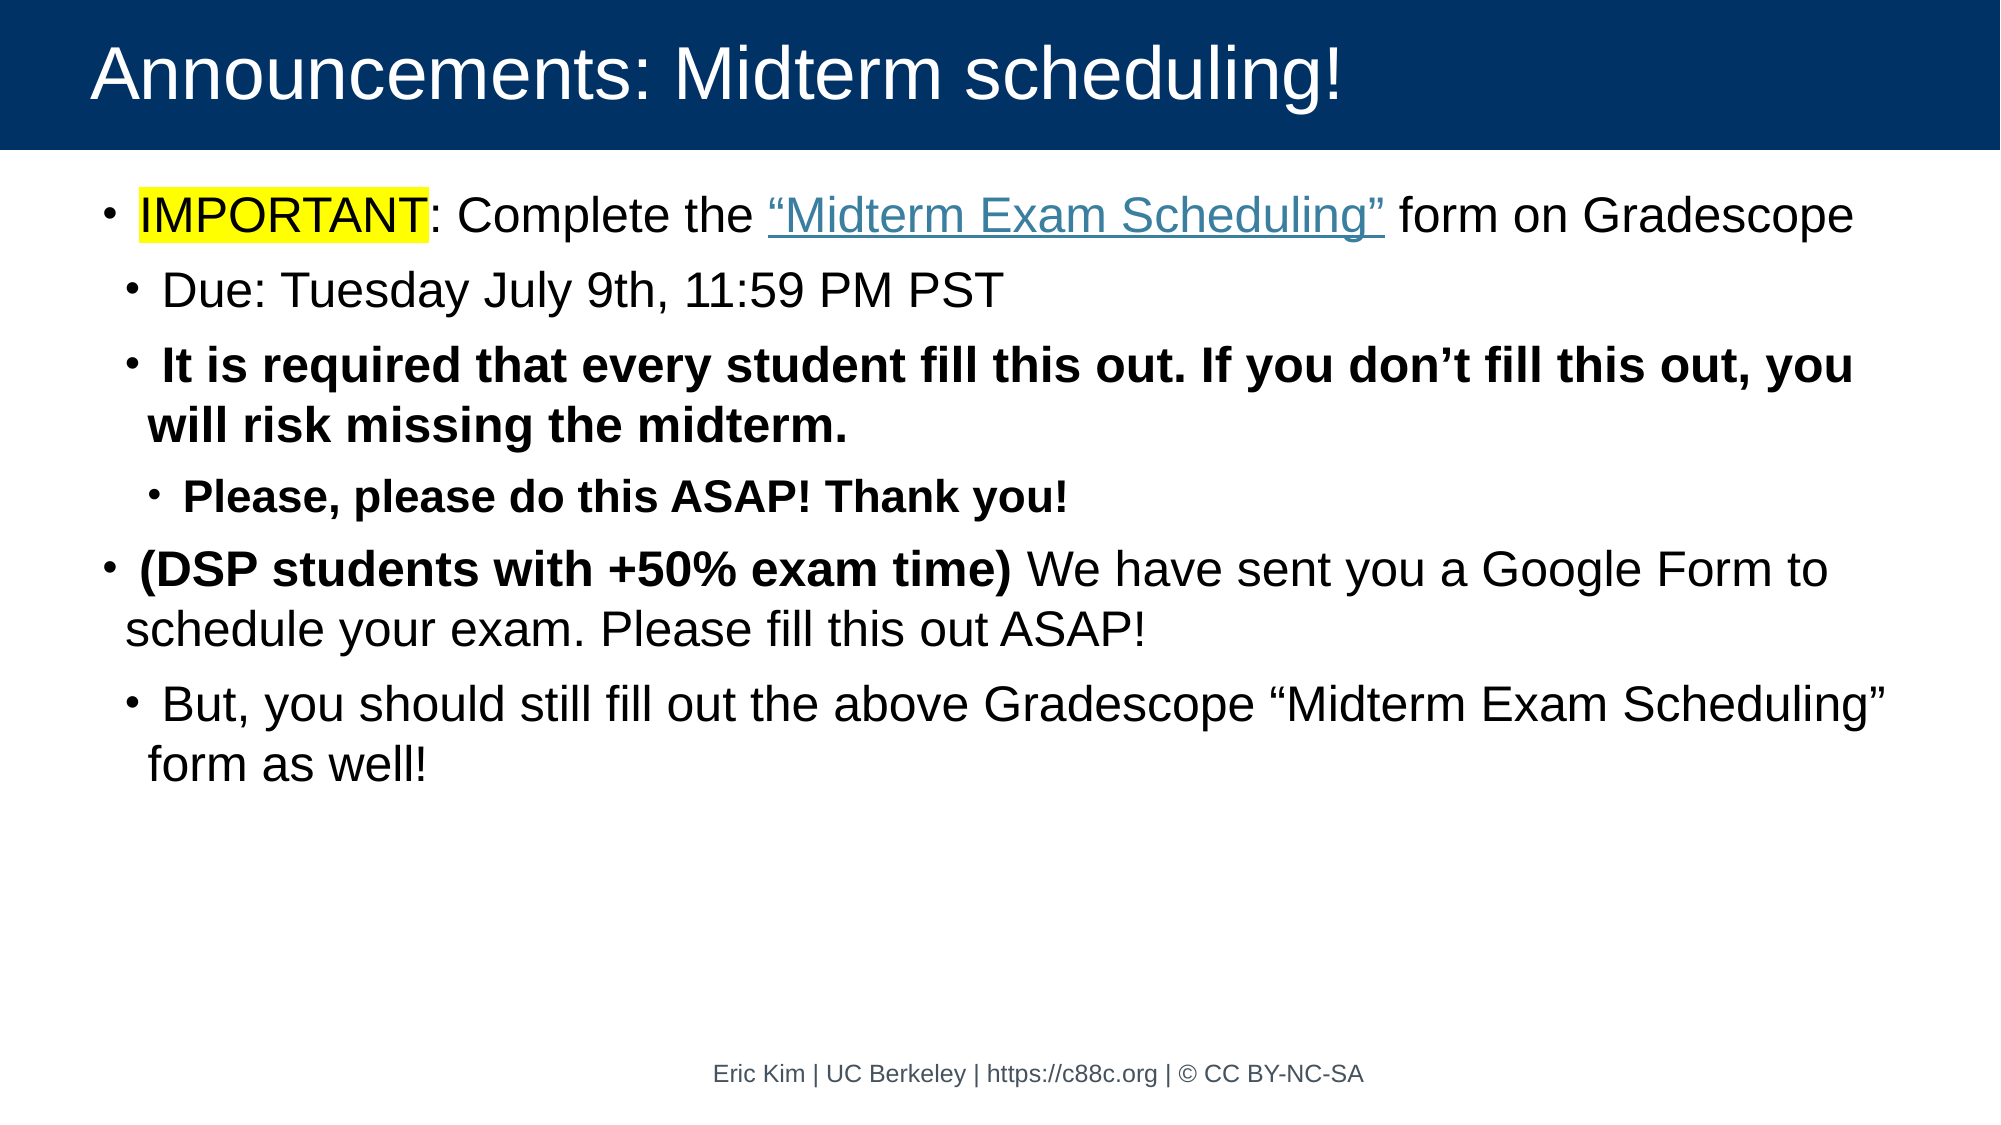

# Announcements: Midterm scheduling!
 IMPORTANT: Complete the “Midterm Exam Scheduling” form on Gradescope
 Due: Tuesday July 9th, 11:59 PM PST
 It is required that every student fill this out. If you don’t fill this out, you will risk missing the midterm.
 Please, please do this ASAP! Thank you!
 (DSP students with +50% exam time) We have sent you a Google Form to schedule your exam. Please fill this out ASAP!
 But, you should still fill out the above Gradescope “Midterm Exam Scheduling” form as well!

Eric Kim | UC Berkeley | https://c88c.org | © CC BY-NC-SA